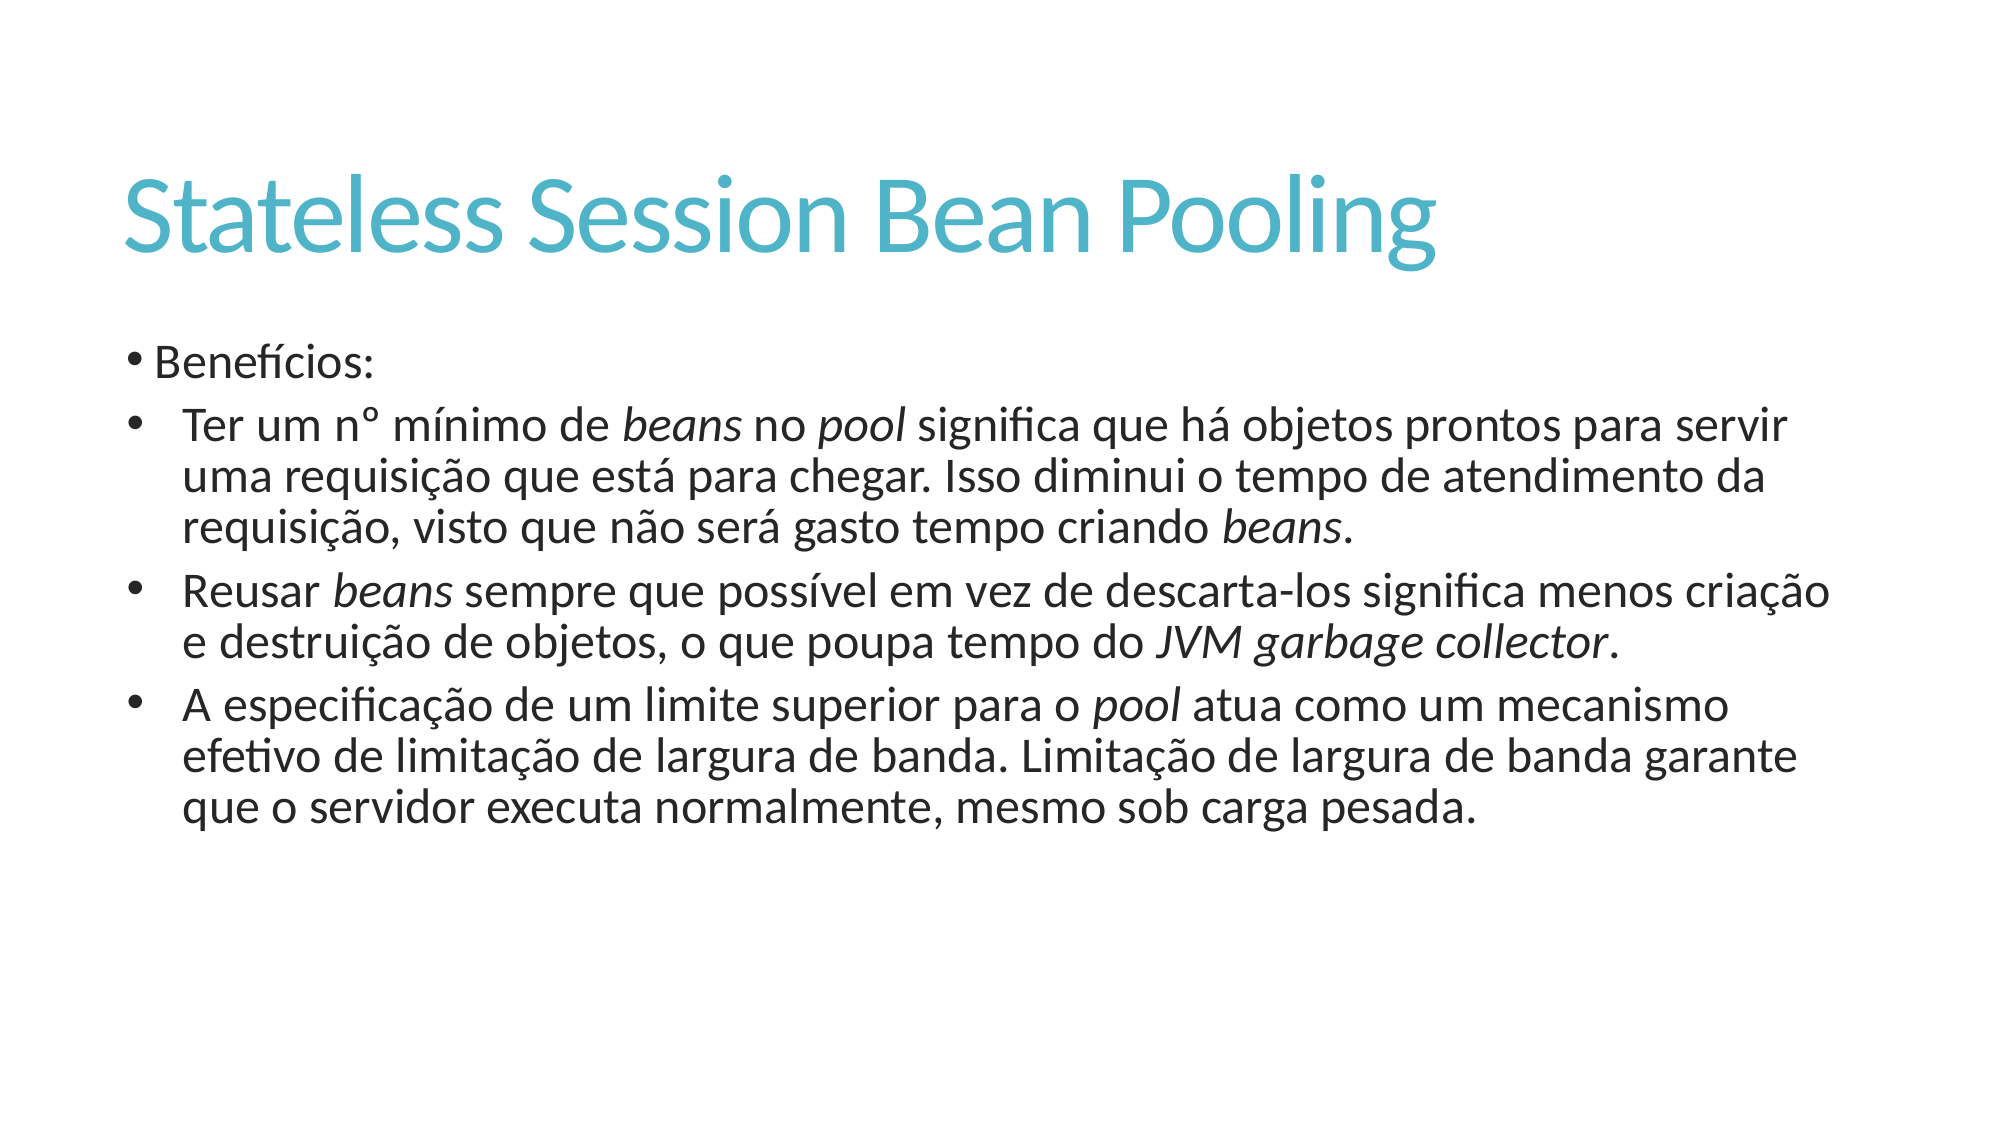

# Stateless Session Bean Pooling
 Benefícios:
Ter um nº mínimo de beans no pool significa que há objetos prontos para servir uma requisição que está para chegar. Isso diminui o tempo de atendimento da requisição, visto que não será gasto tempo criando beans.
Reusar beans sempre que possível em vez de descarta-los significa menos criação e destruição de objetos, o que poupa tempo do JVM garbage collector.
A especificação de um limite superior para o pool atua como um mecanismo efetivo de limitação de largura de banda. Limitação de largura de banda garante que o servidor executa normalmente, mesmo sob carga pesada.